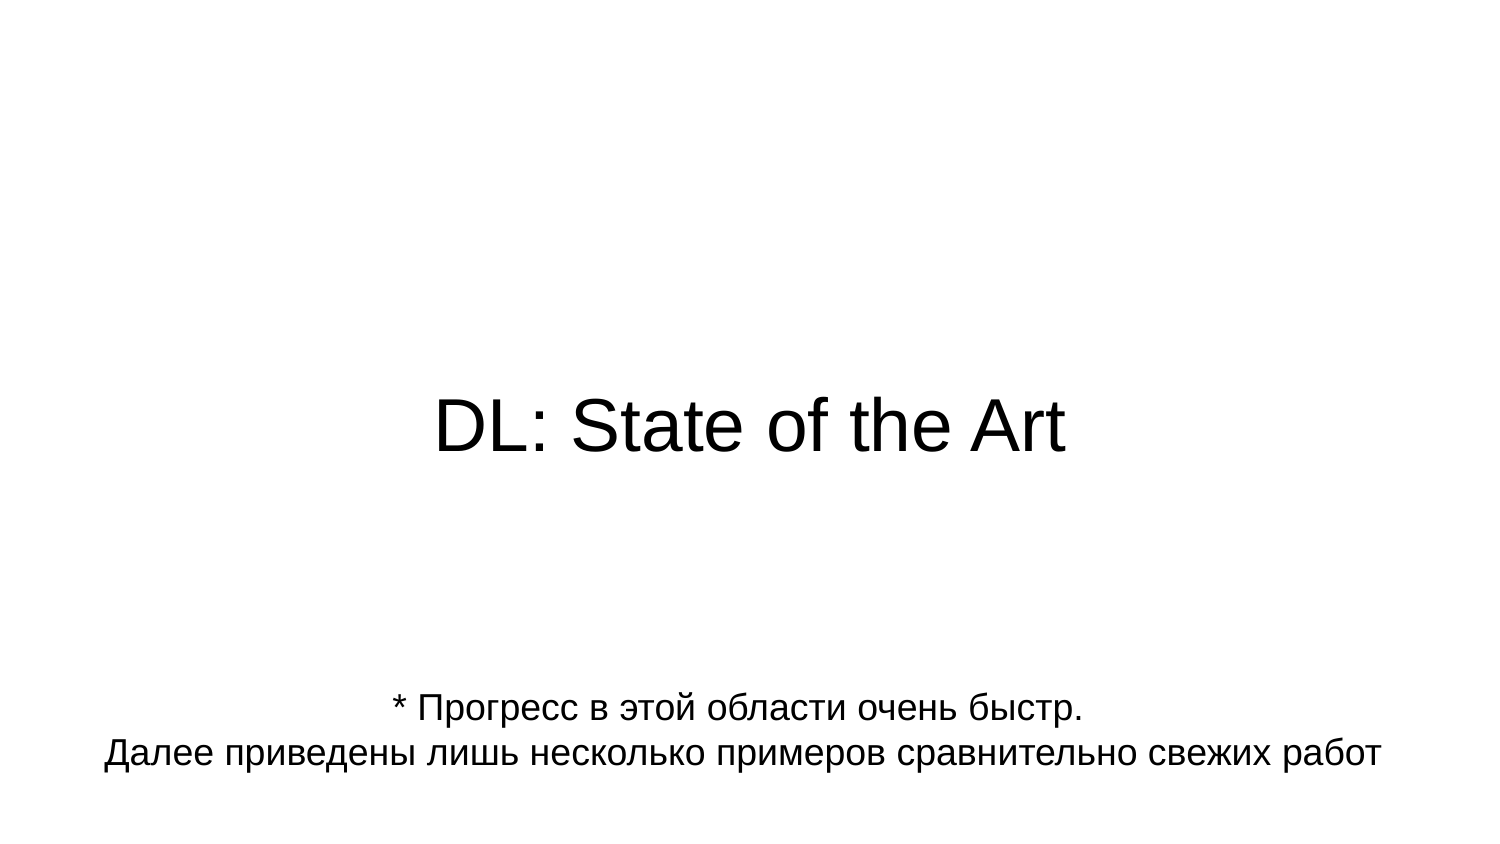

# DL: State of the Art
* Прогресс в этой области очень быстр.
Далее приведены лишь несколько примеров сравнительно свежих работ